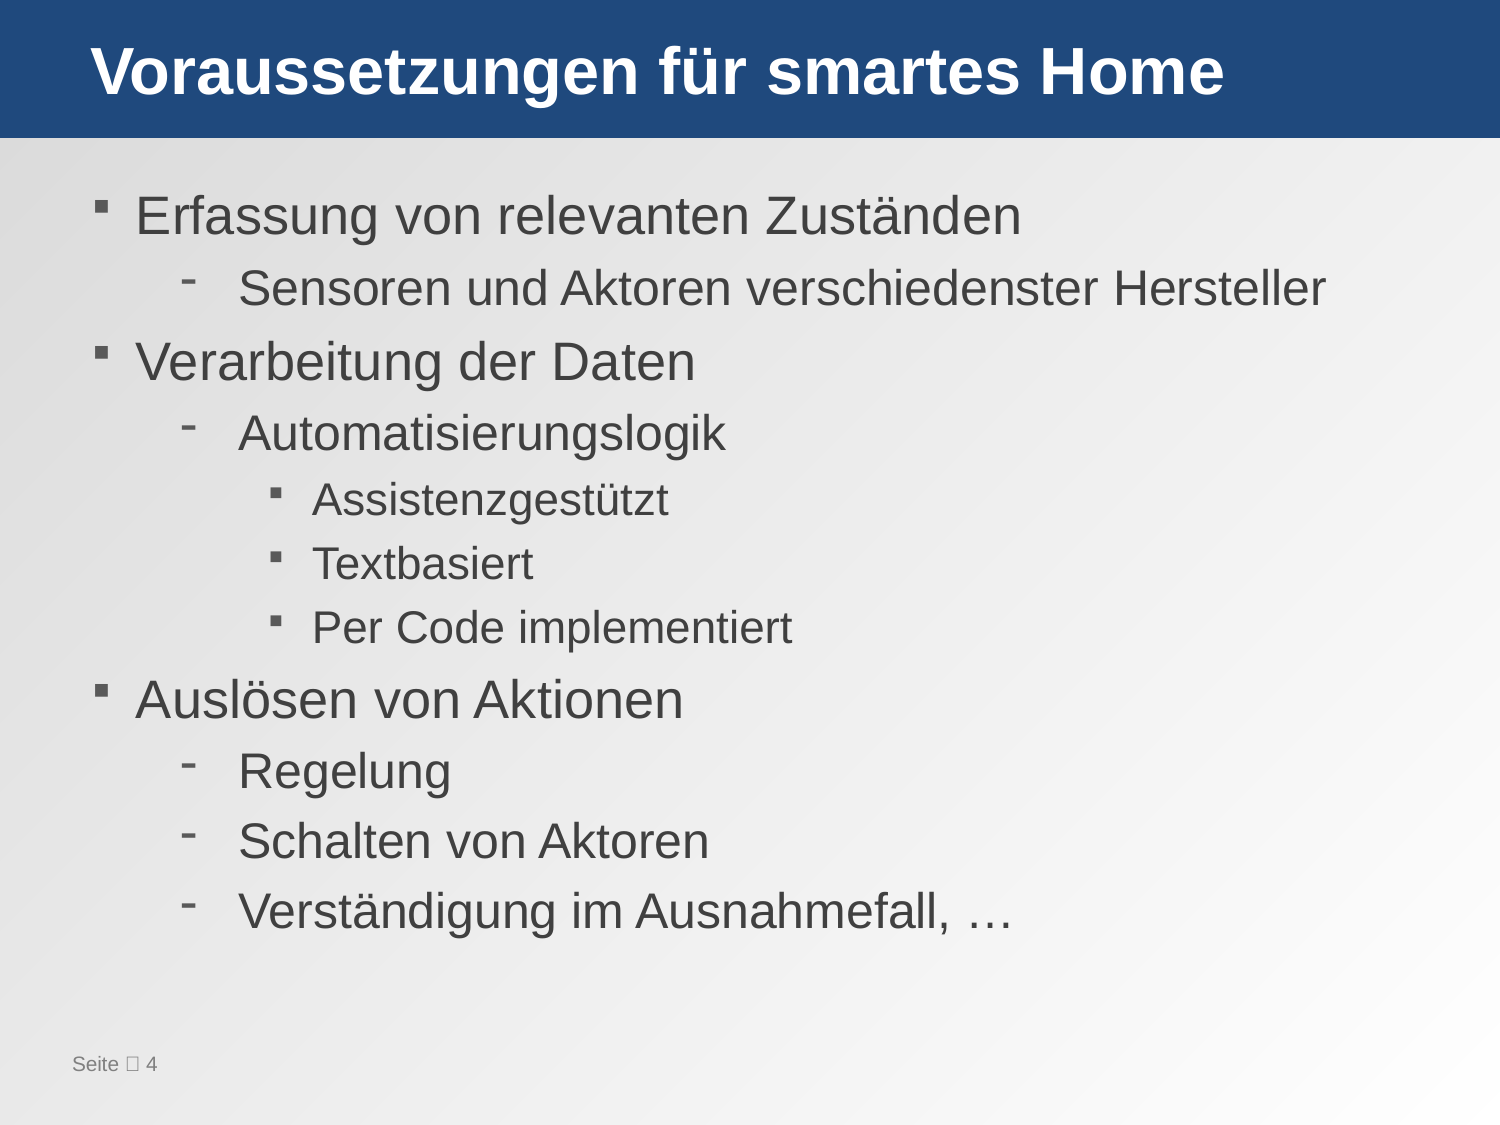

# Voraussetzungen für smartes Home
Erfassung von relevanten Zuständen
Sensoren und Aktoren verschiedenster Hersteller
Verarbeitung der Daten
Automatisierungslogik
Assistenzgestützt
Textbasiert
Per Code implementiert
Auslösen von Aktionen
Regelung
Schalten von Aktoren
Verständigung im Ausnahmefall, …